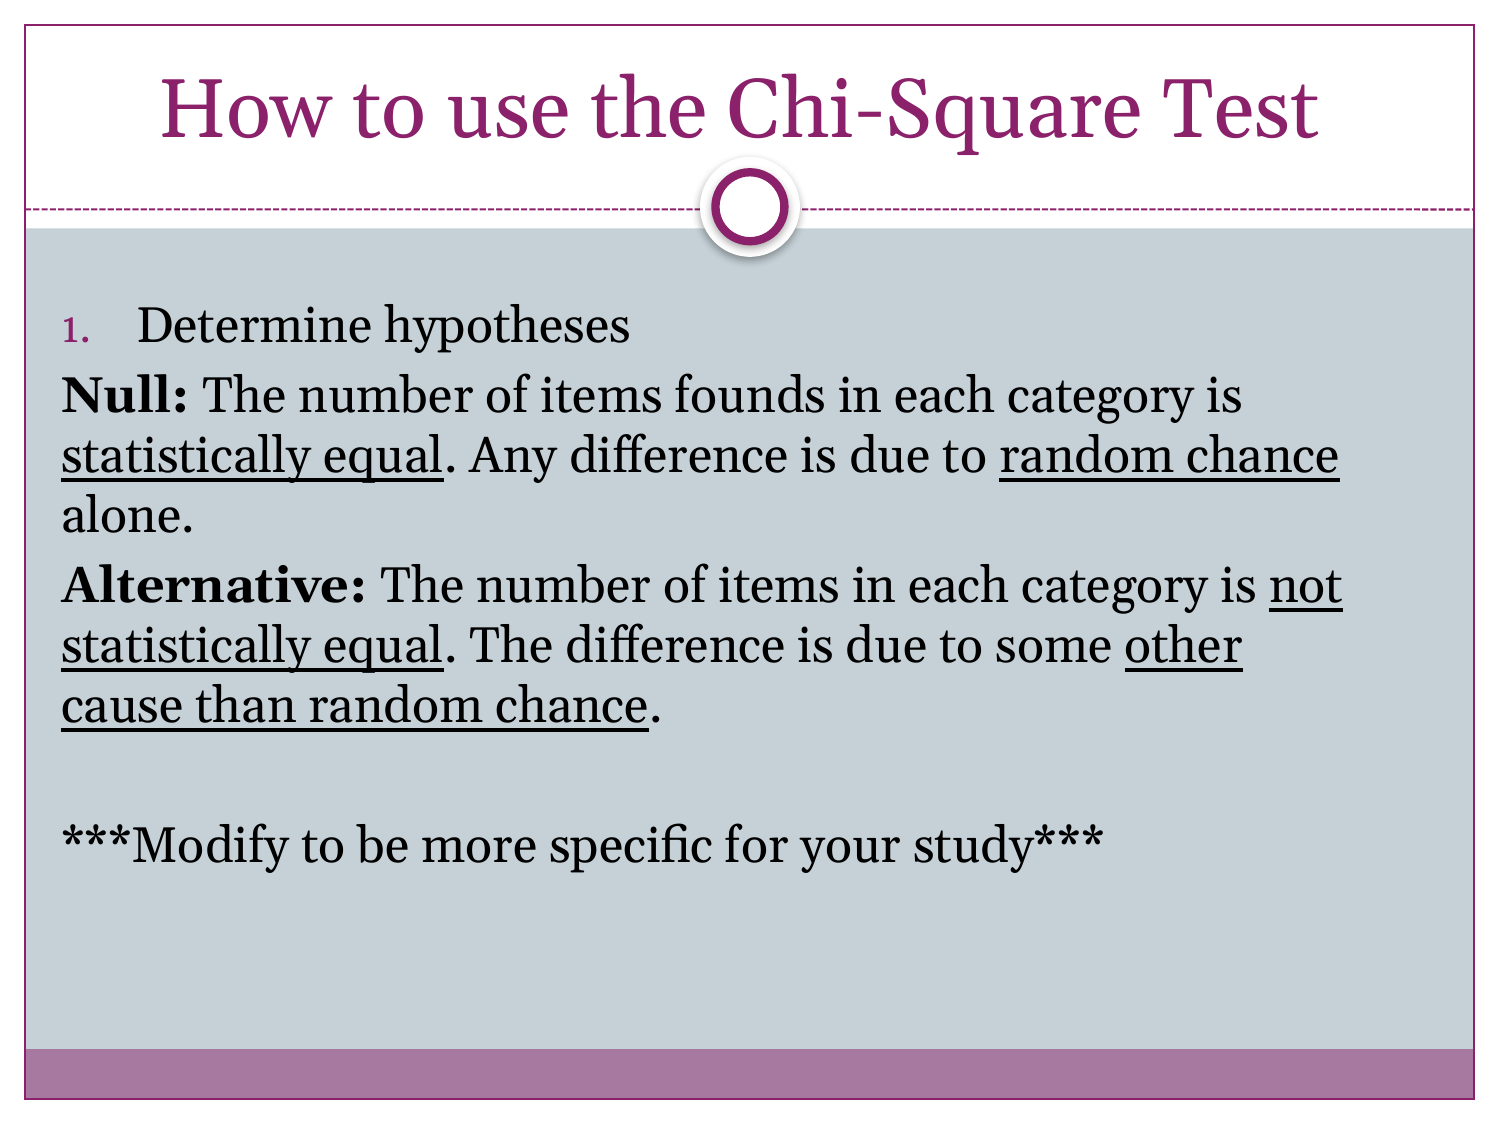

# How to use the Chi-Square Test
Determine hypotheses
Null: The number of items founds in each category is statistically equal. Any difference is due to random chance alone.
Alternative: The number of items in each category is not statistically equal. The difference is due to some other cause than random chance.

***Modify to be more specific for your study***